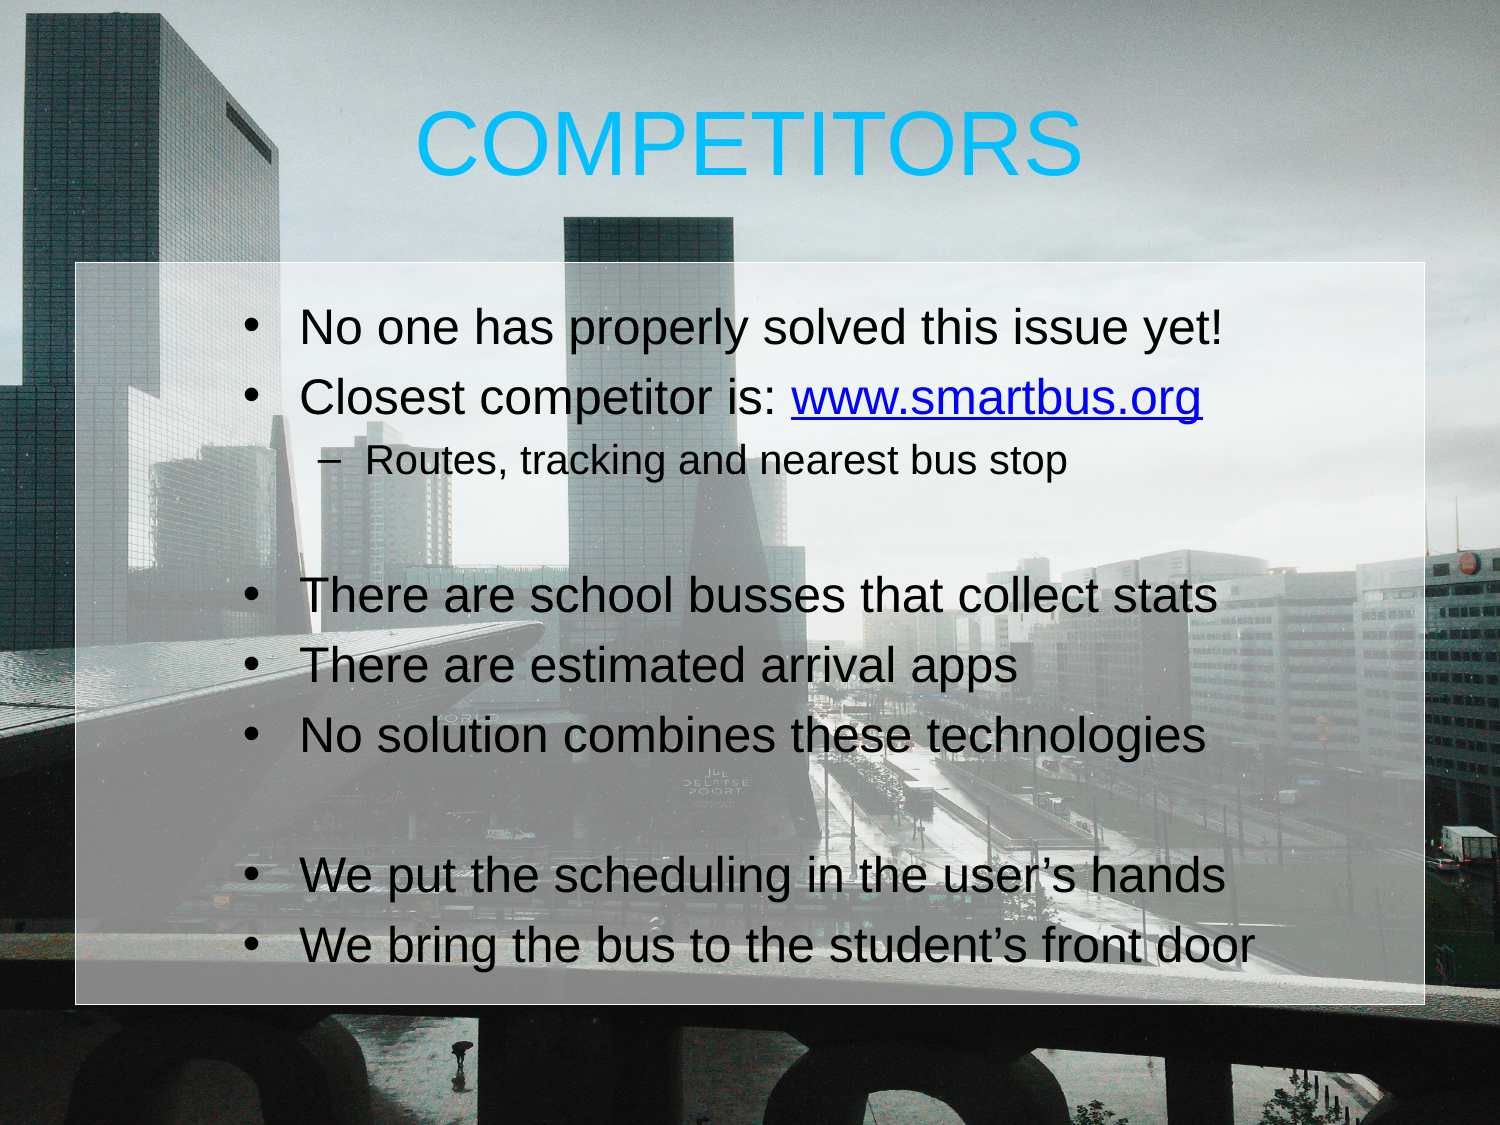

# COMPETITORS
No one has properly solved this issue yet!
Closest competitor is: www.smartbus.org
Routes, tracking and nearest bus stop

There are school busses that collect stats
There are estimated arrival apps
No solution combines these technologies

We put the scheduling in the user’s hands
We bring the bus to the student’s front door